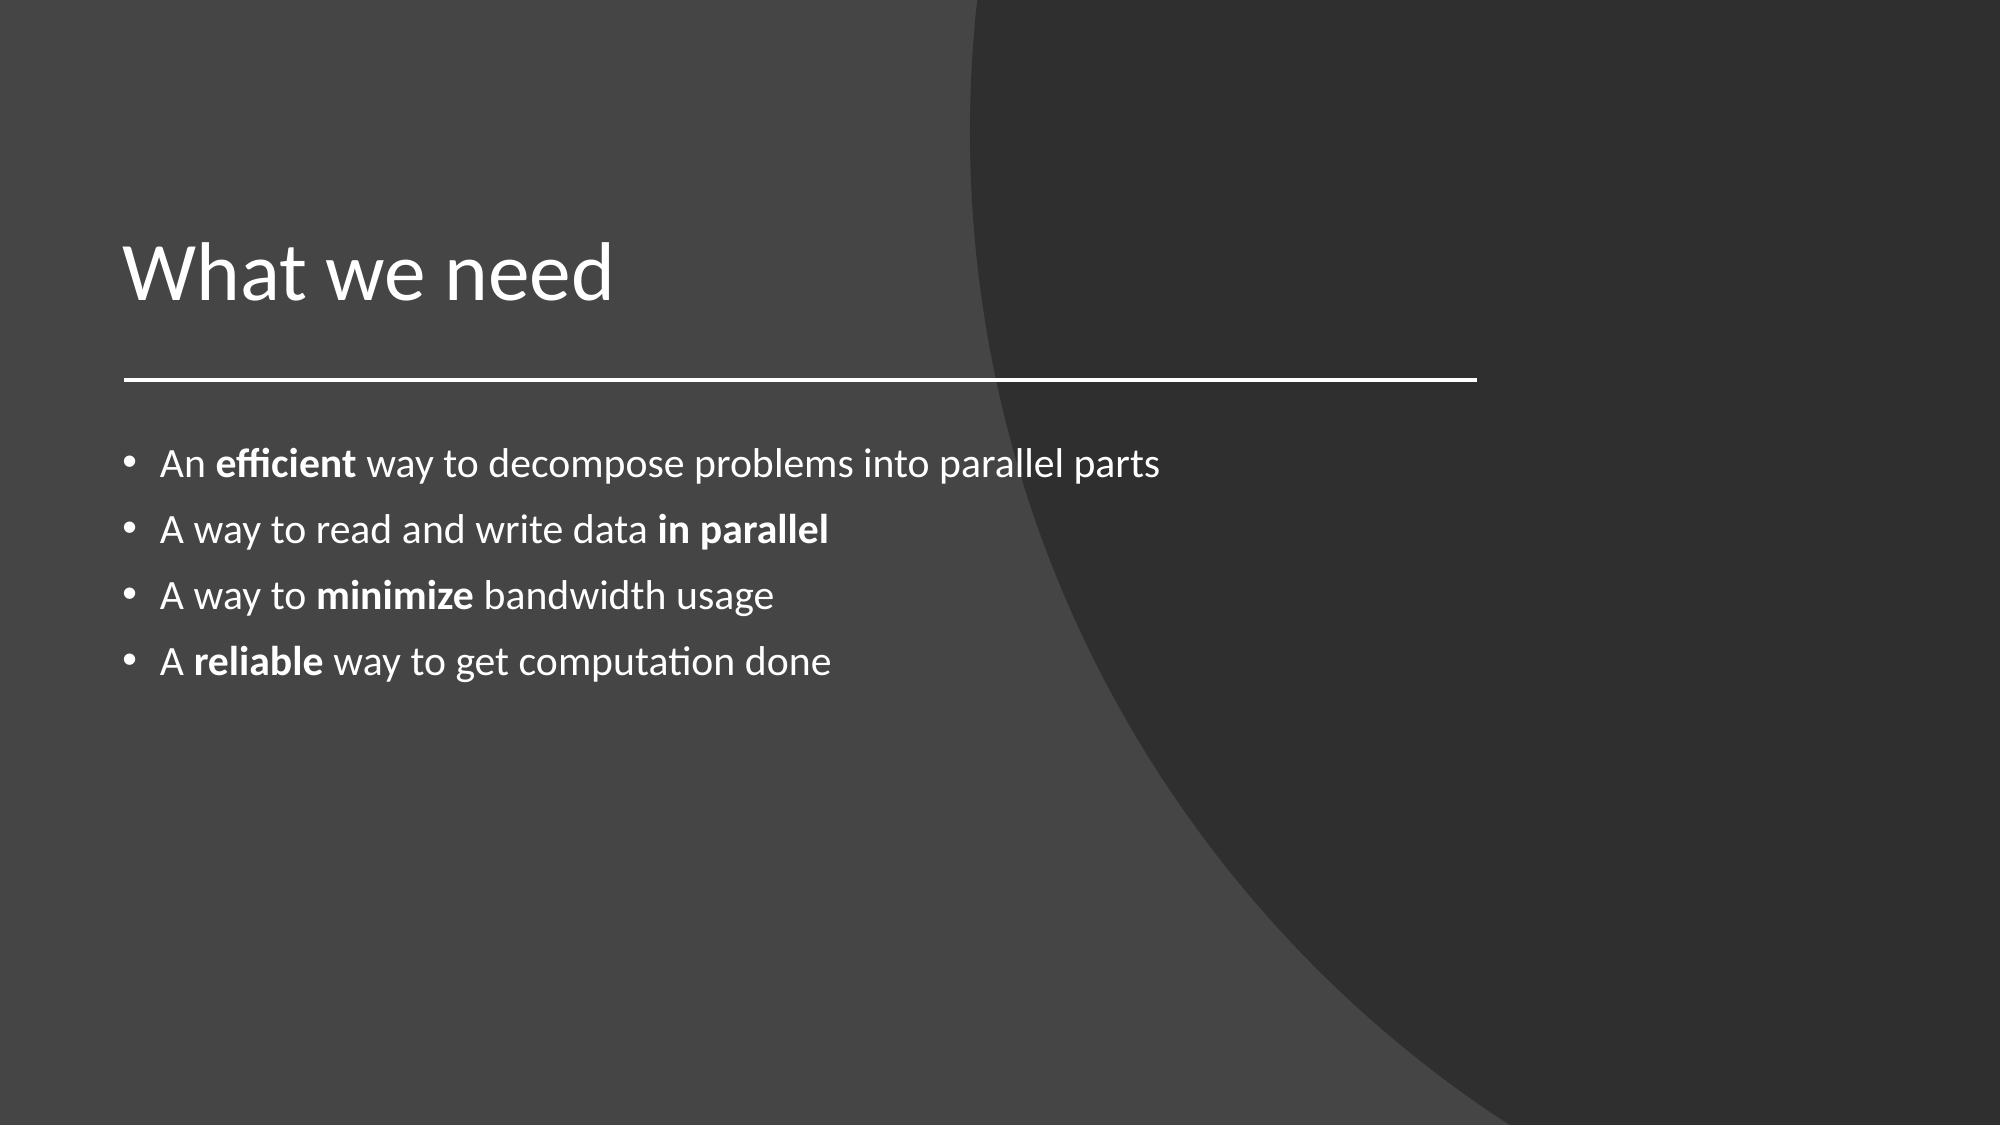

# What we need
An efficient way to decompose problems into parallel parts
A way to read and write data in parallel
A way to minimize bandwidth usage
A reliable way to get computation done